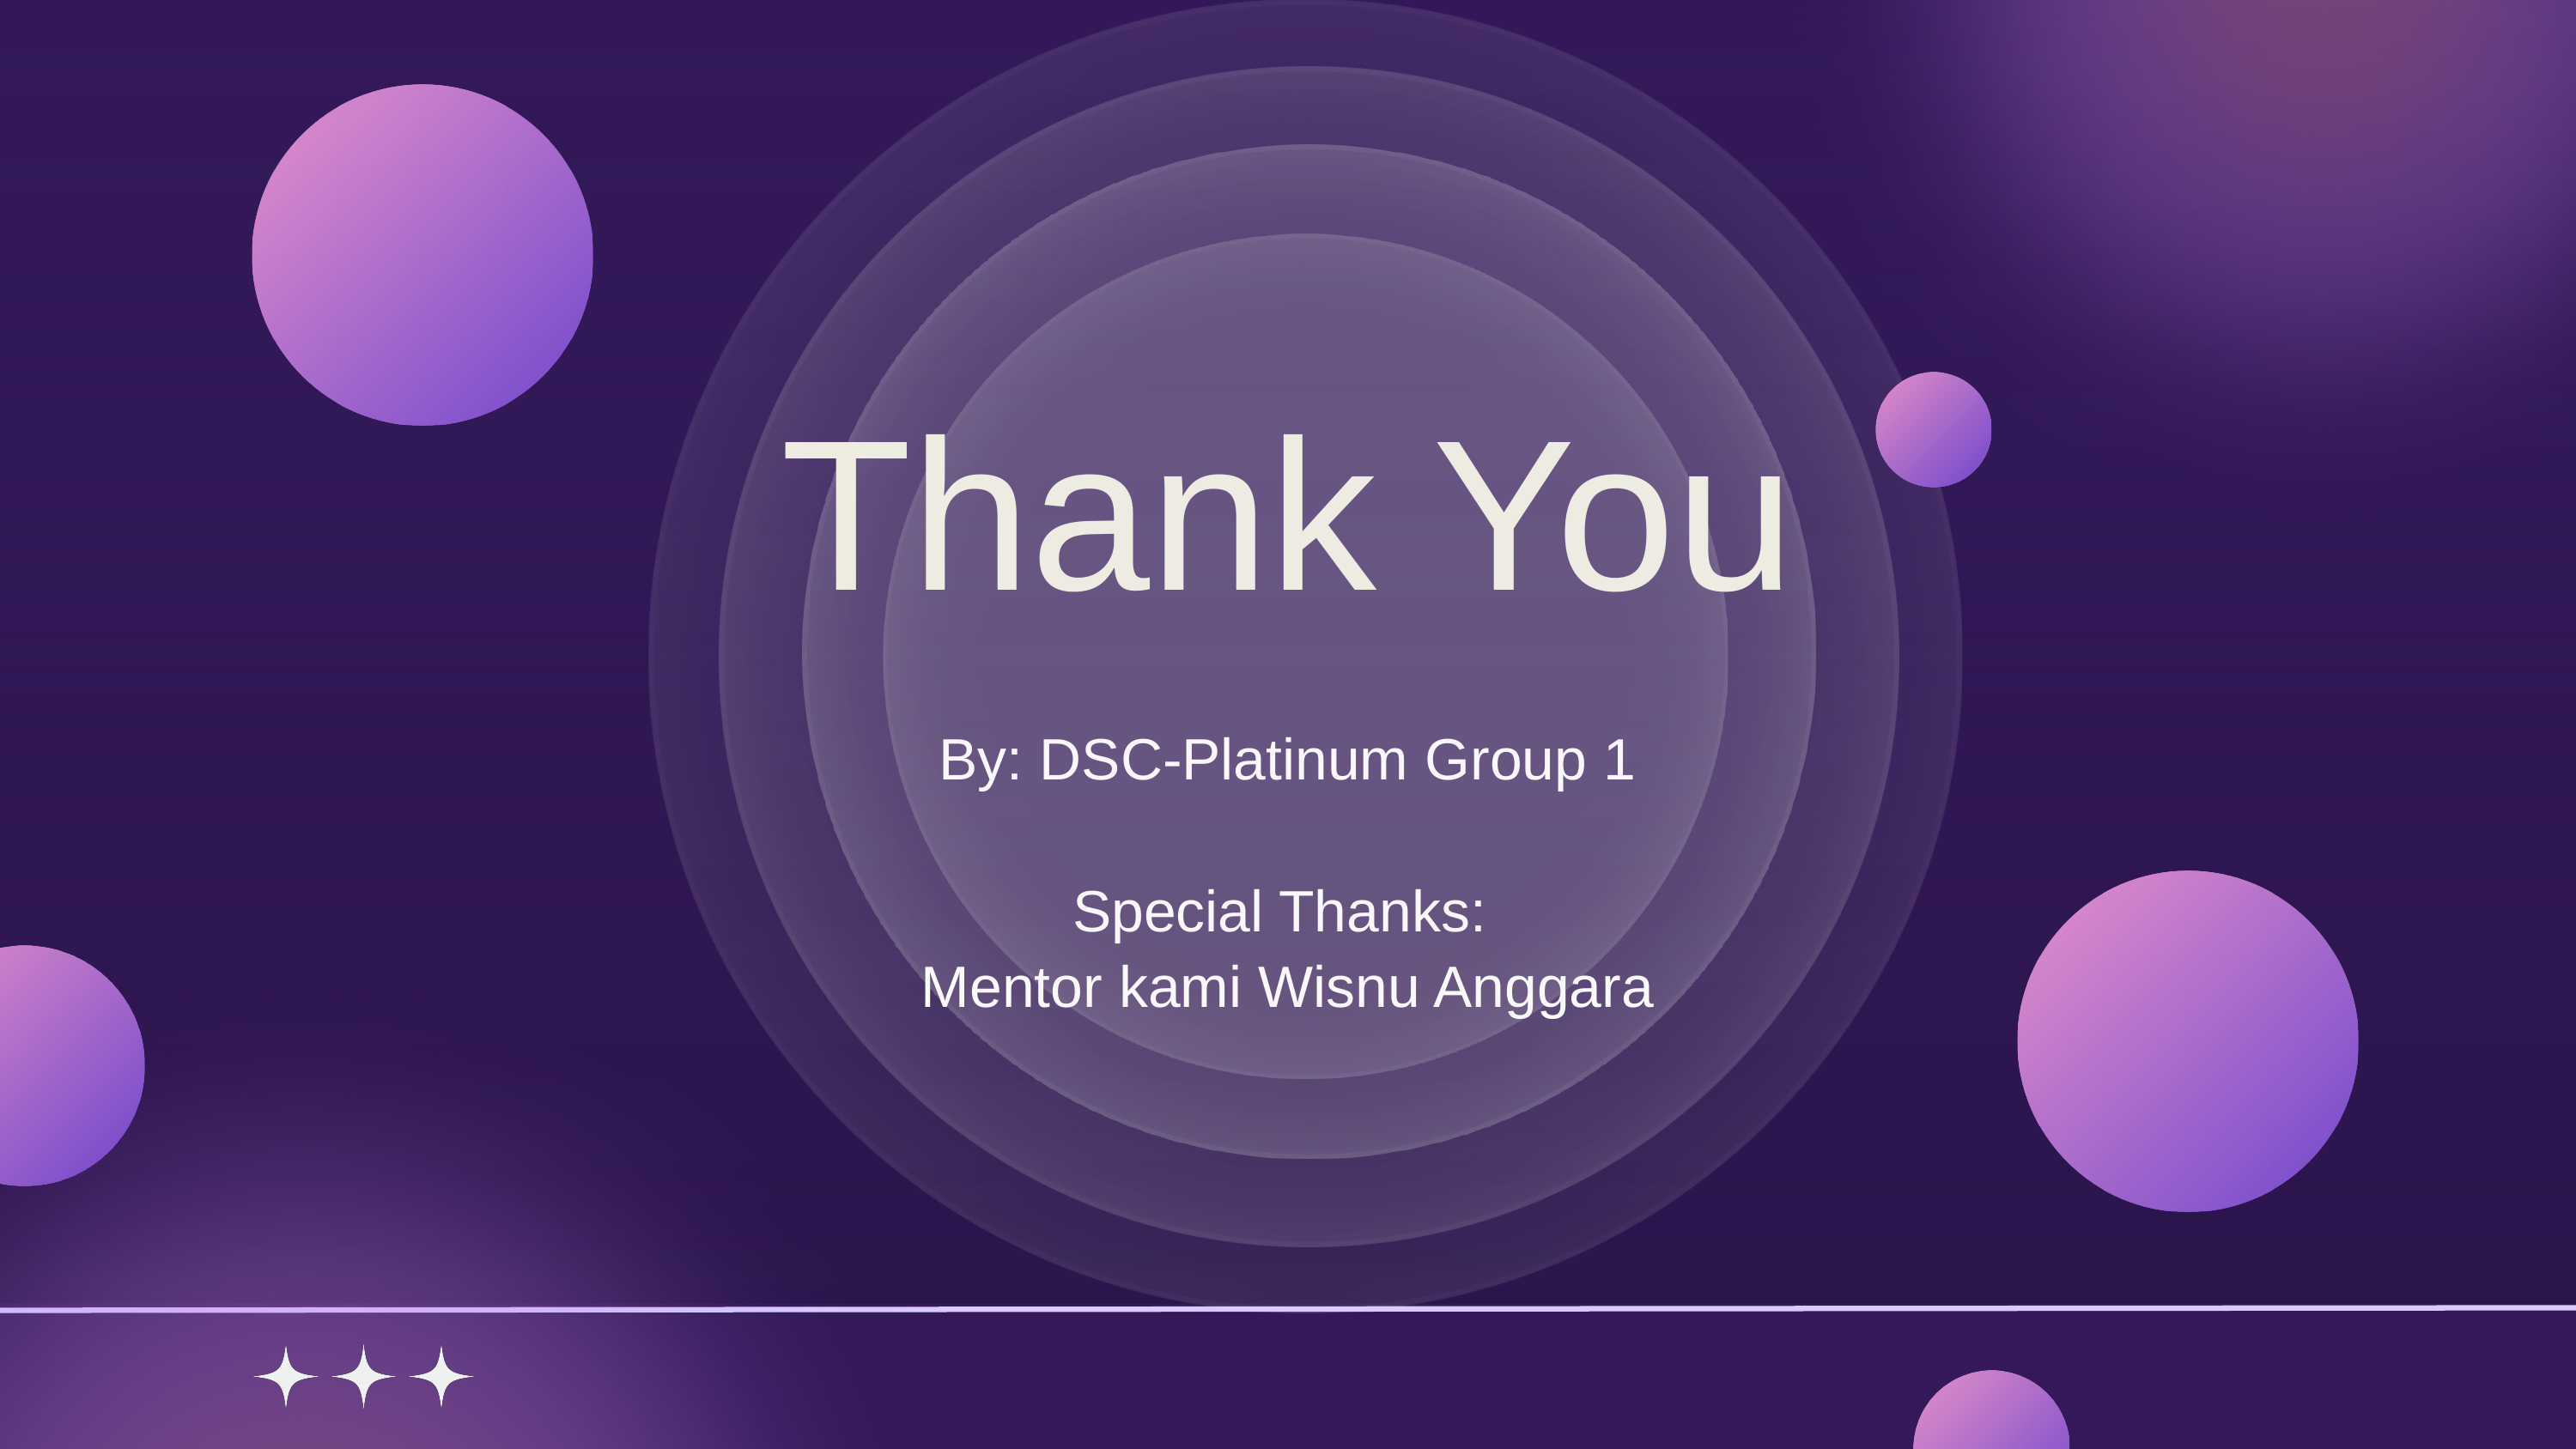

Thank You
By: DSC-Platinum Group 1

Special Thanks:
Mentor kami Wisnu Anggara